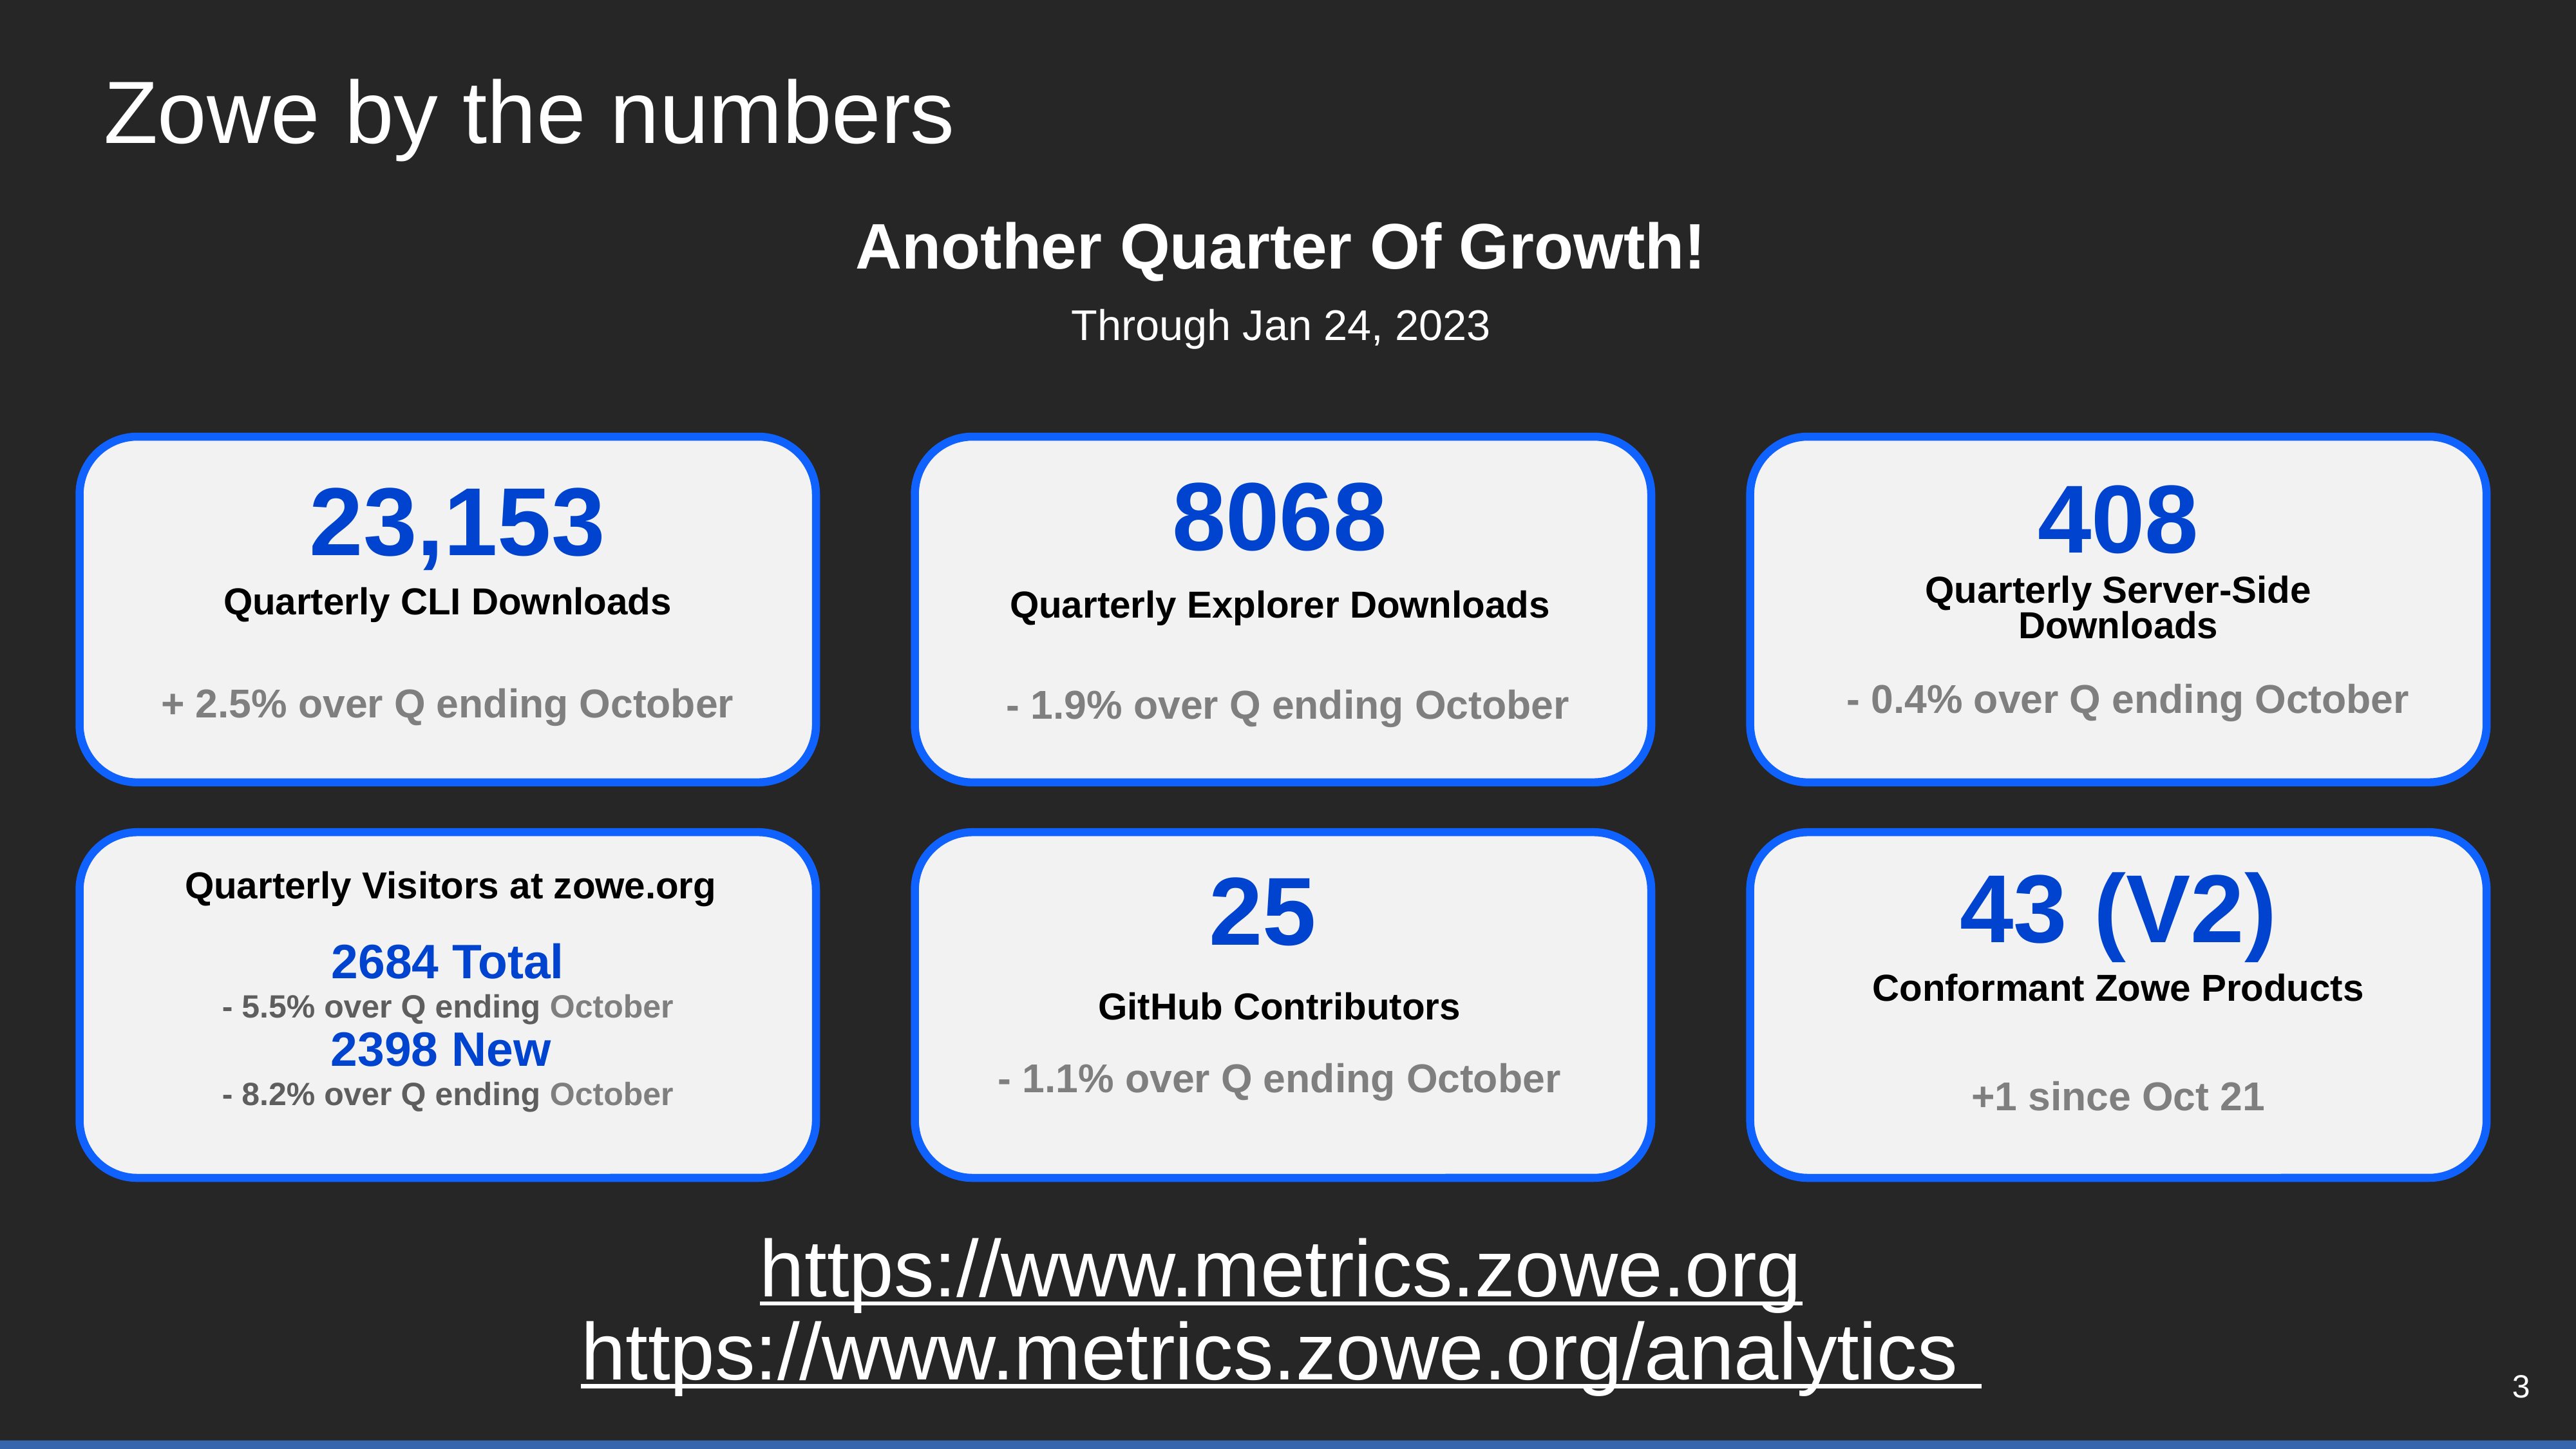

# Zowe by the numbers
Another Quarter Of Growth!
Through Jan 24, 2023

8068
408
23,153
Quarterly Server-Side Downloads
Quarterly CLI Downloads
Quarterly Explorer Downloads
- 0.4% over Q ending October
+ 2.5% over Q ending October
- 1.9% over Q ending October

43 (V2)
Quarterly Visitors at zowe.org
25
2684 Total
- 5.5% over Q ending October
2398 New
- 8.2% over Q ending October
Conformant Zowe Products
GitHub Contributors
- 1.1% over Q ending October
+1 since Oct 21
https://www.metrics.zowe.org
https://www.metrics.zowe.org/analytics
3